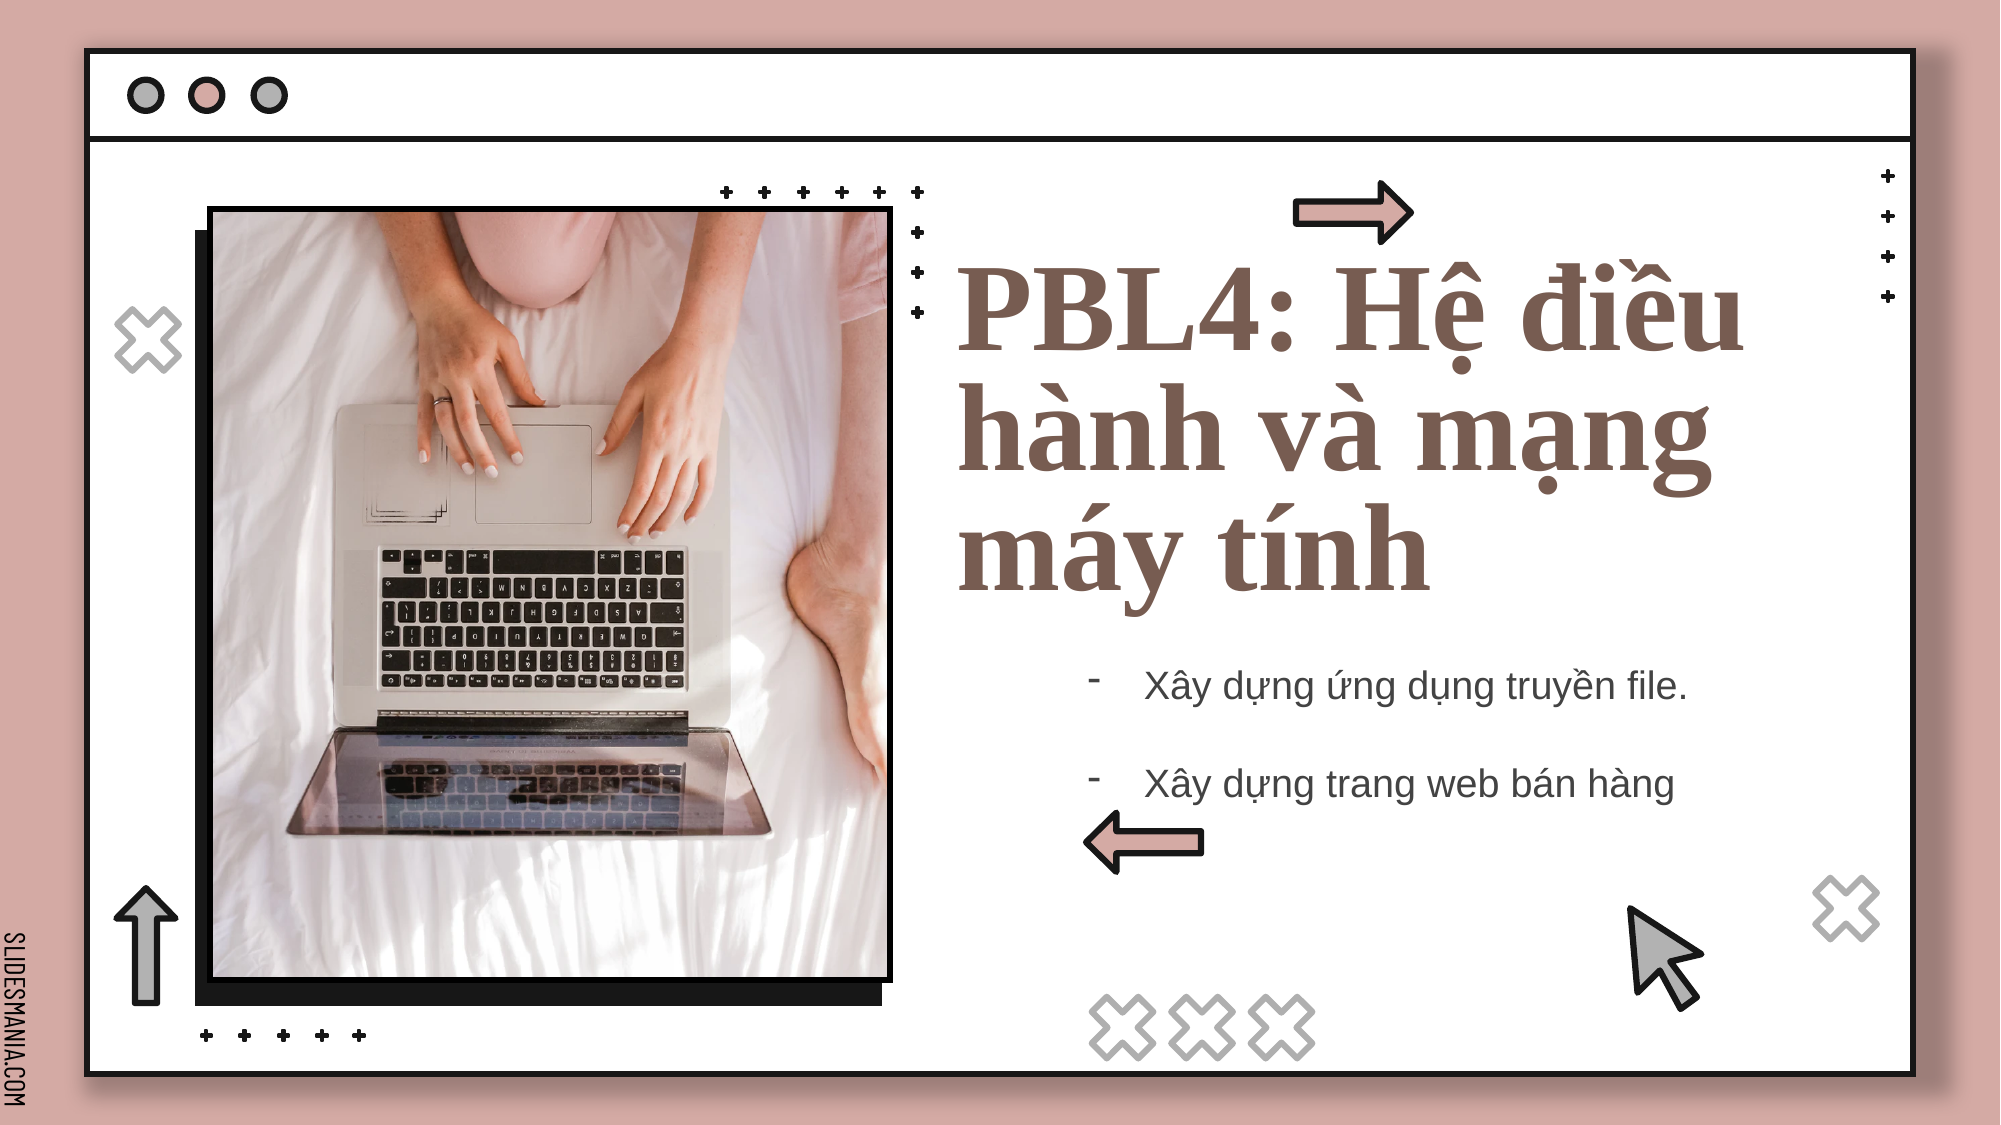

# PBL4: Hệ điều hành và mạng máy tính
Xây dựng ứng dụng truyền file.
Xây dựng trang web bán hàng